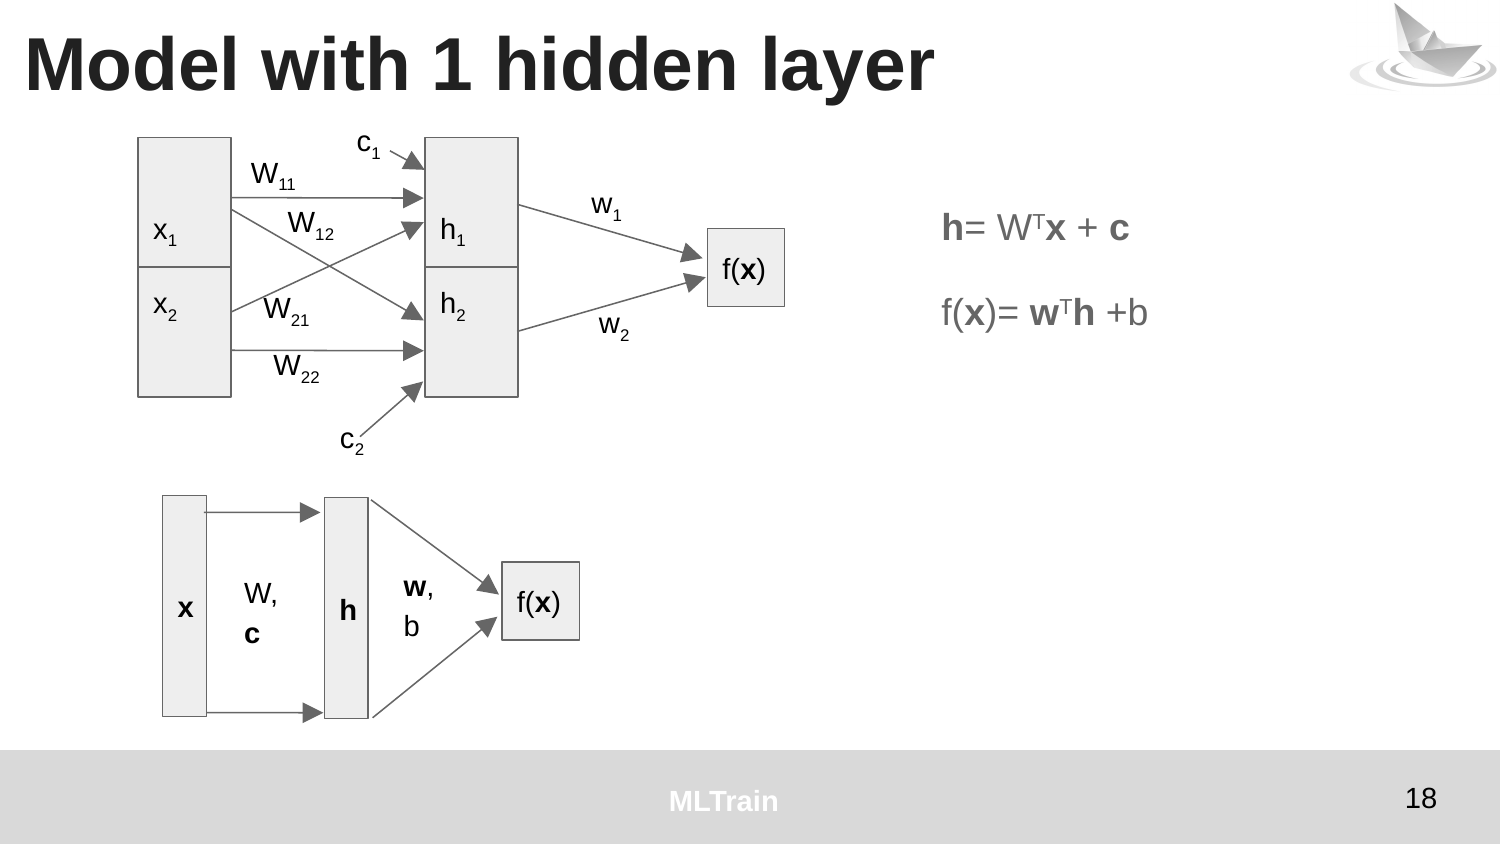

# Model with 1 hidden layer
c1
x1

x2
h1

h2
W11
h= WTx + c
f(x)= wTh +b
w1
W12
f(x)
W21
w2
W22
c2
x
h
w, b
W,
c
f(x)
18